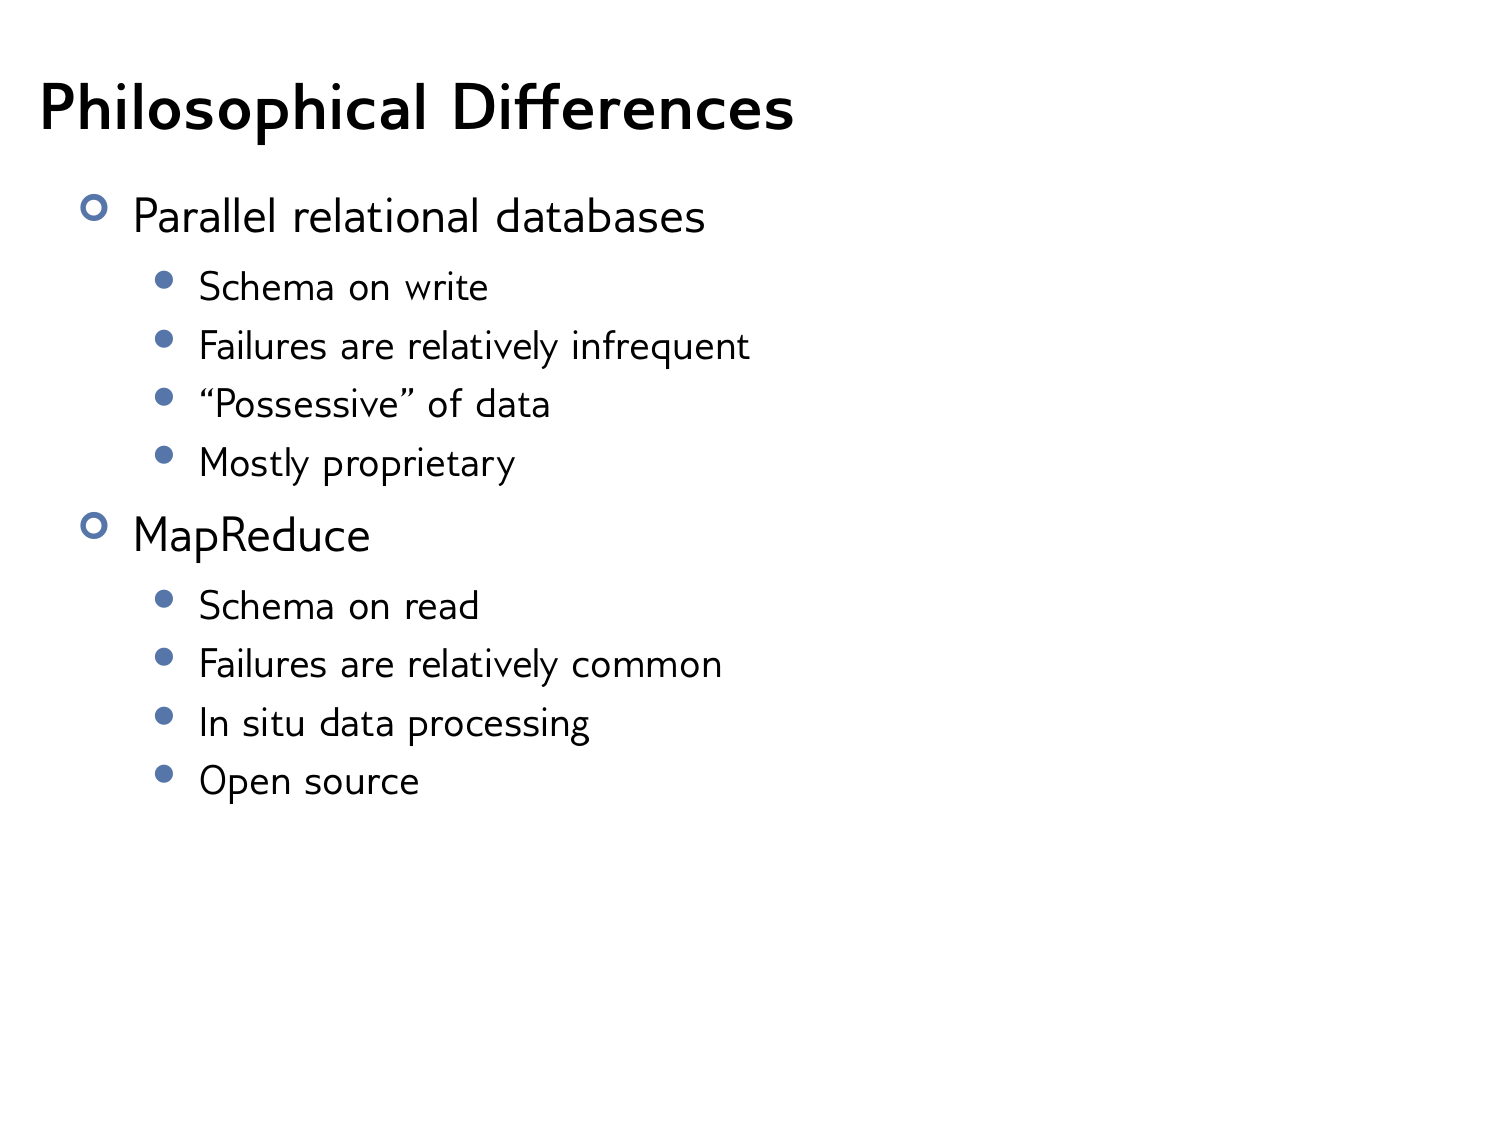

# Philosophical Differences
Parallel relational databases
Schema on write
Failures are relatively infrequent
“Possessive” of data
Mostly proprietary
MapReduce
Schema on read
Failures are relatively common
In situ data processing
Open source